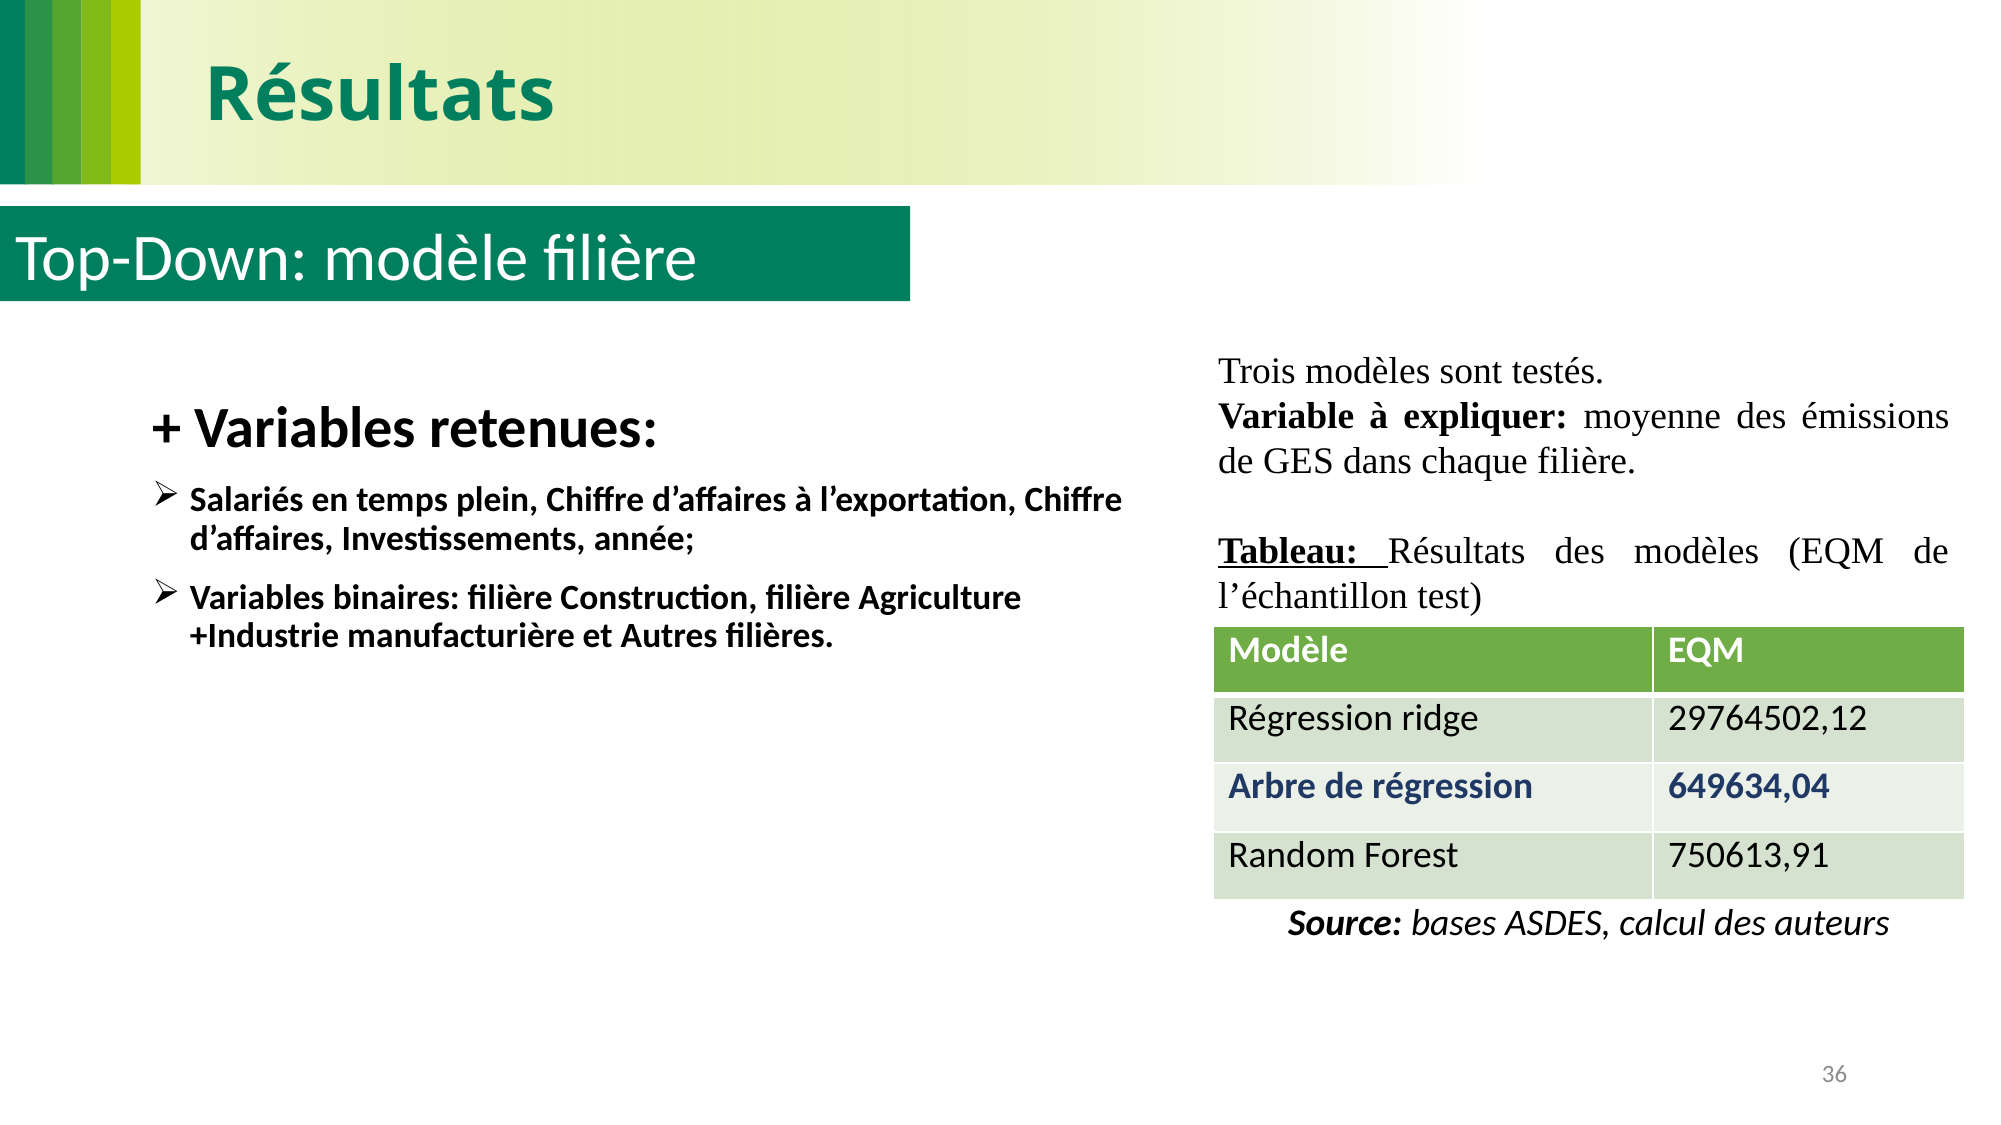

Résultats
Top-Down: modèle filière

+ Variables retenues:
Salariés en temps plein, Chiffre d’affaires à l’exportation, Chiffre d’affaires, Investissements, année;
Variables binaires: filière Construction, filière Agriculture +Industrie manufacturière et Autres filières.

Trois modèles sont testés.
Variable à expliquer: moyenne des émissions de GES dans chaque filière.

Tableau: Résultats des modèles (EQM de l’échantillon test)
| Modèle | EQM |
| --- | --- |
| Régression ridge | 29764502,12 |
| Arbre de régression | 649634,04 |
| Random Forest | 750613,91 |
| Source: bases ASDES, calcul des auteurs |  |
36